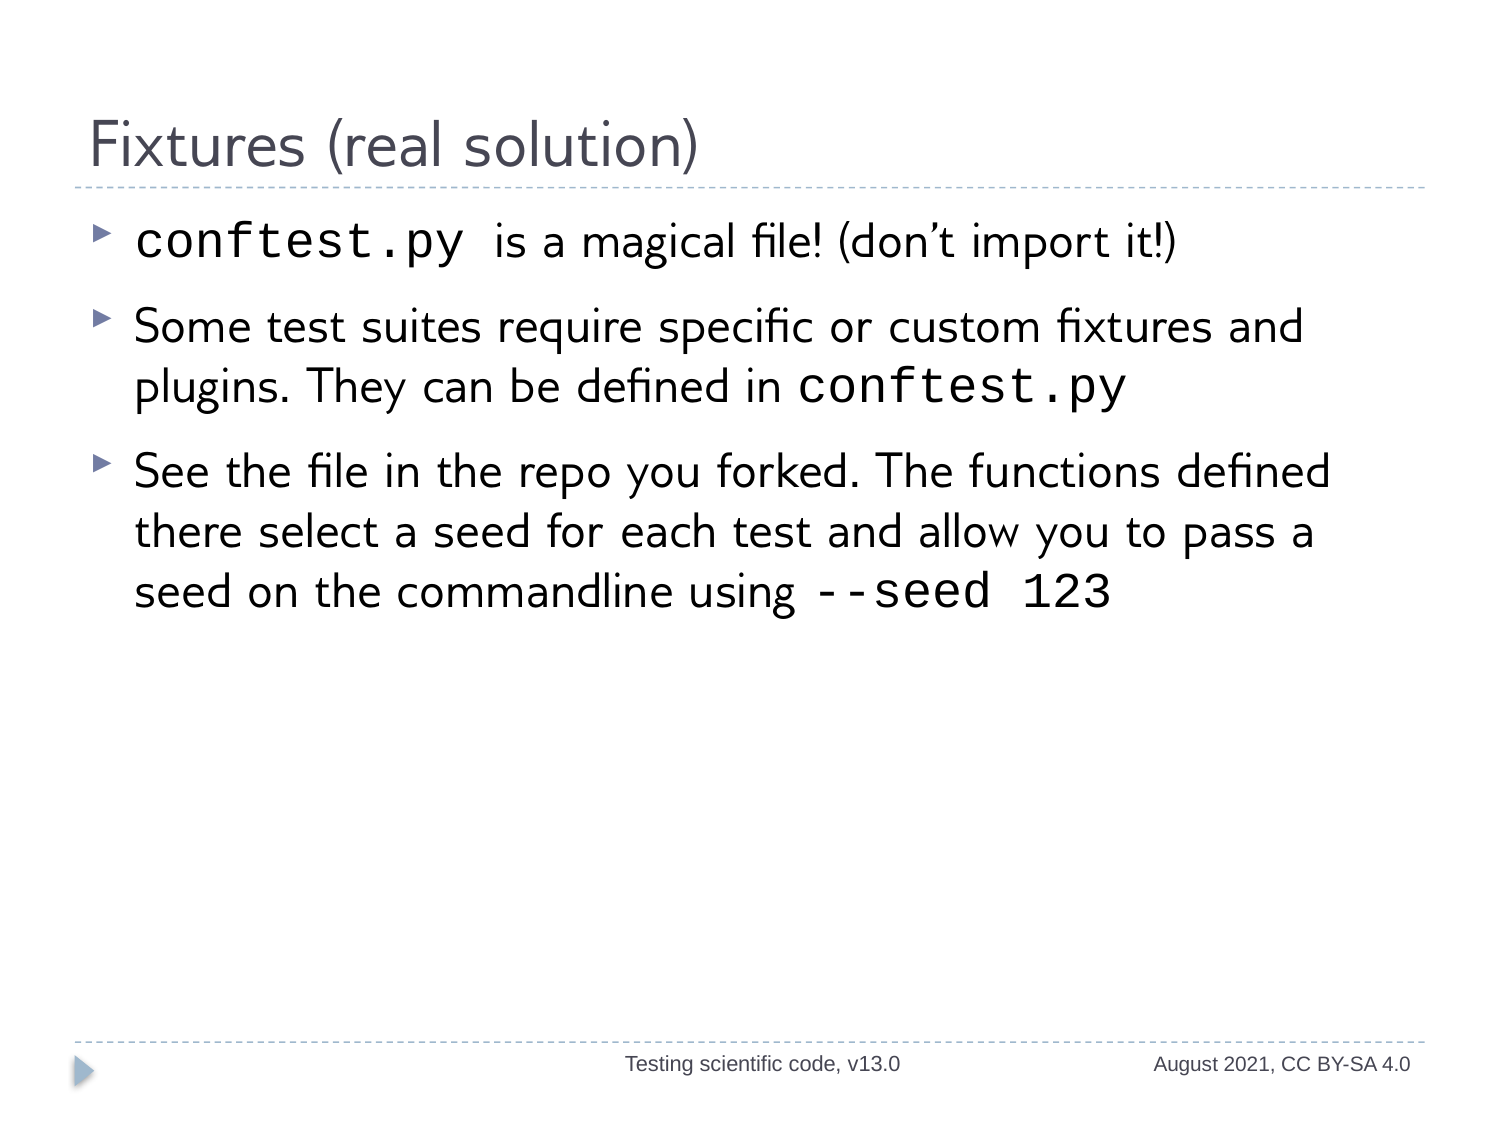

# Fixtures (real solution)
conftest.py is a magical file! (don’t import it!)
Some test suites require specific or custom fixtures and plugins. They can be defined in conftest.py
See the file in the repo you forked. The functions defined there select a seed for each test and allow you to pass a seed on the commandline using --seed 123
Testing scientific code, v13.0
August 2021, CC BY-SA 4.0